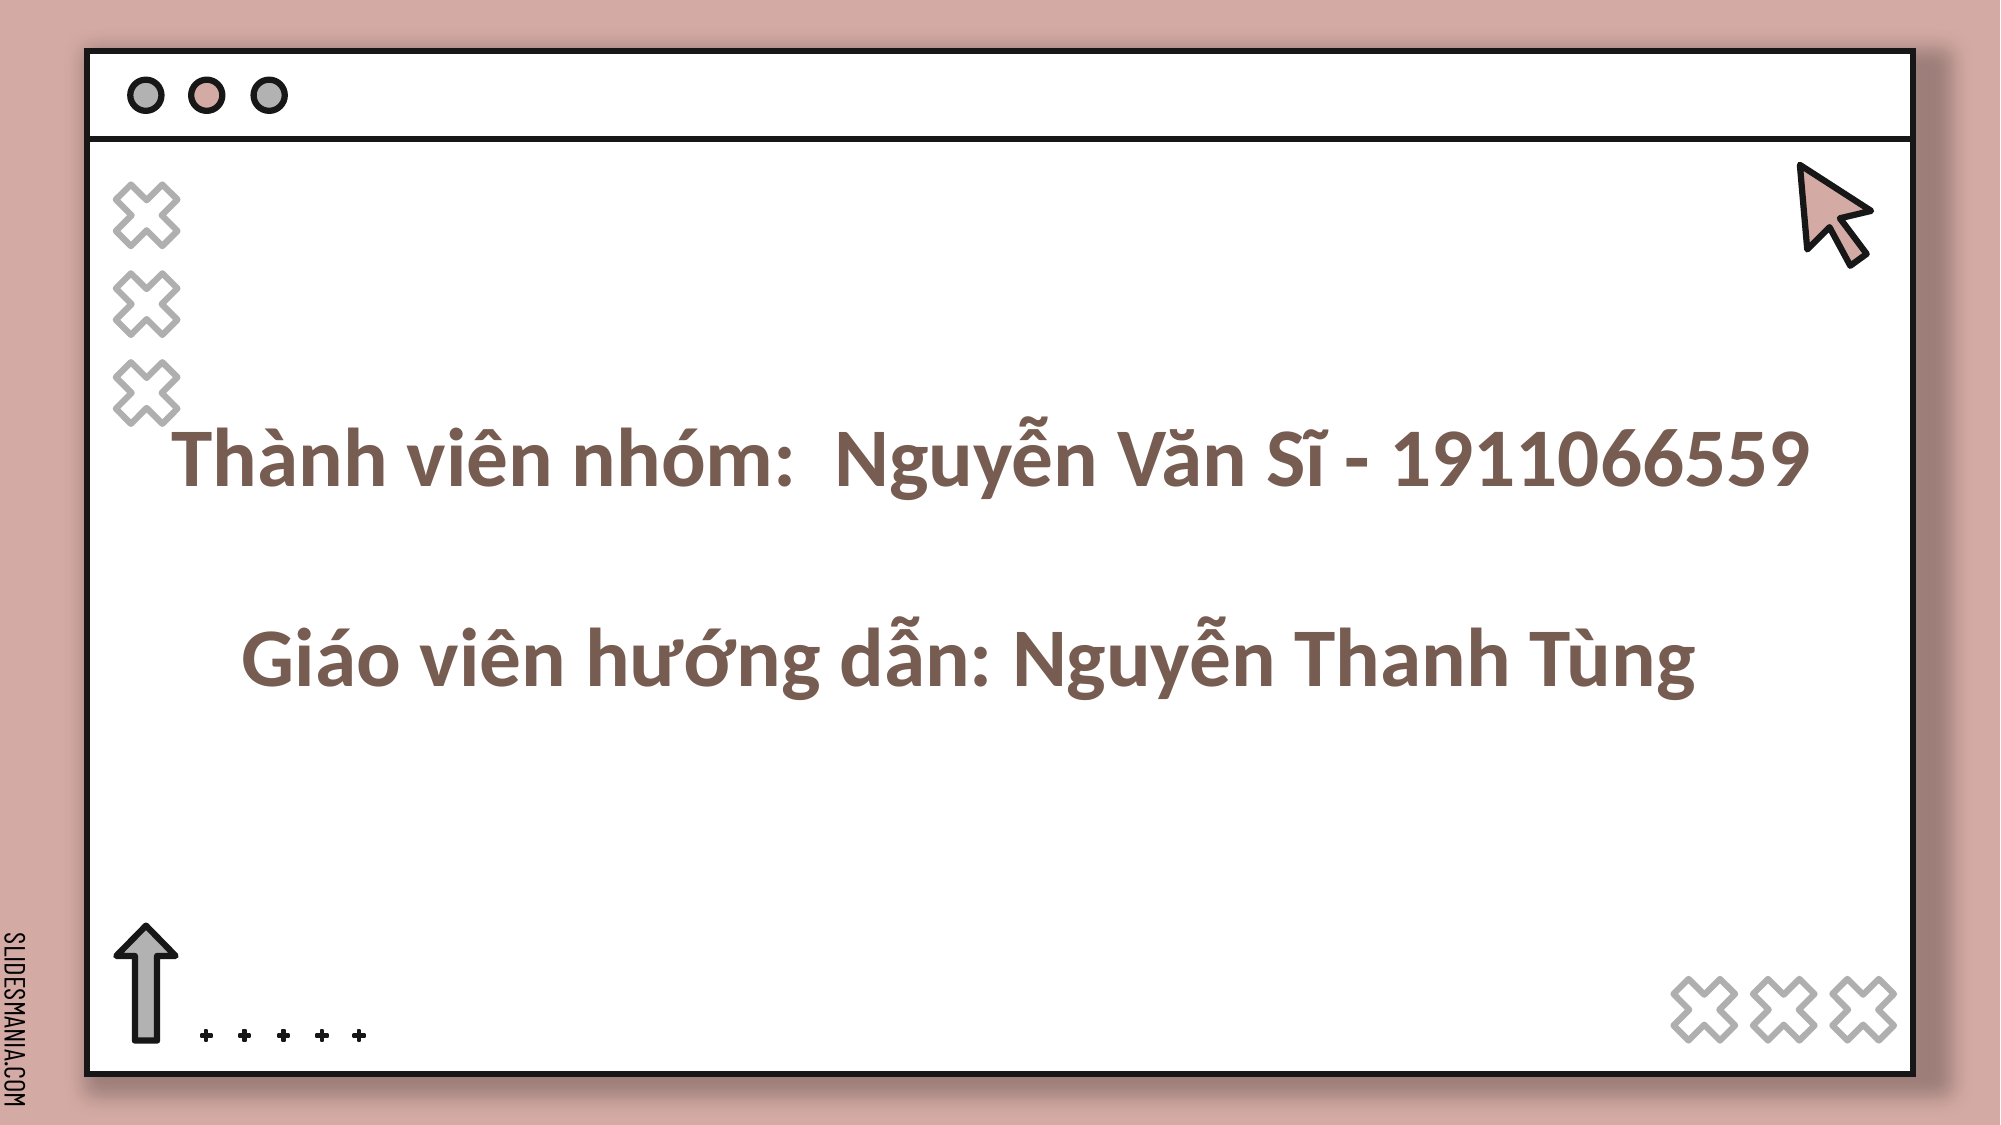

# Thành viên nhóm:  Nguyễn Văn Sĩ - 1911066559 Giáo viên hướng dẫn: Nguyễn Thanh Tùng